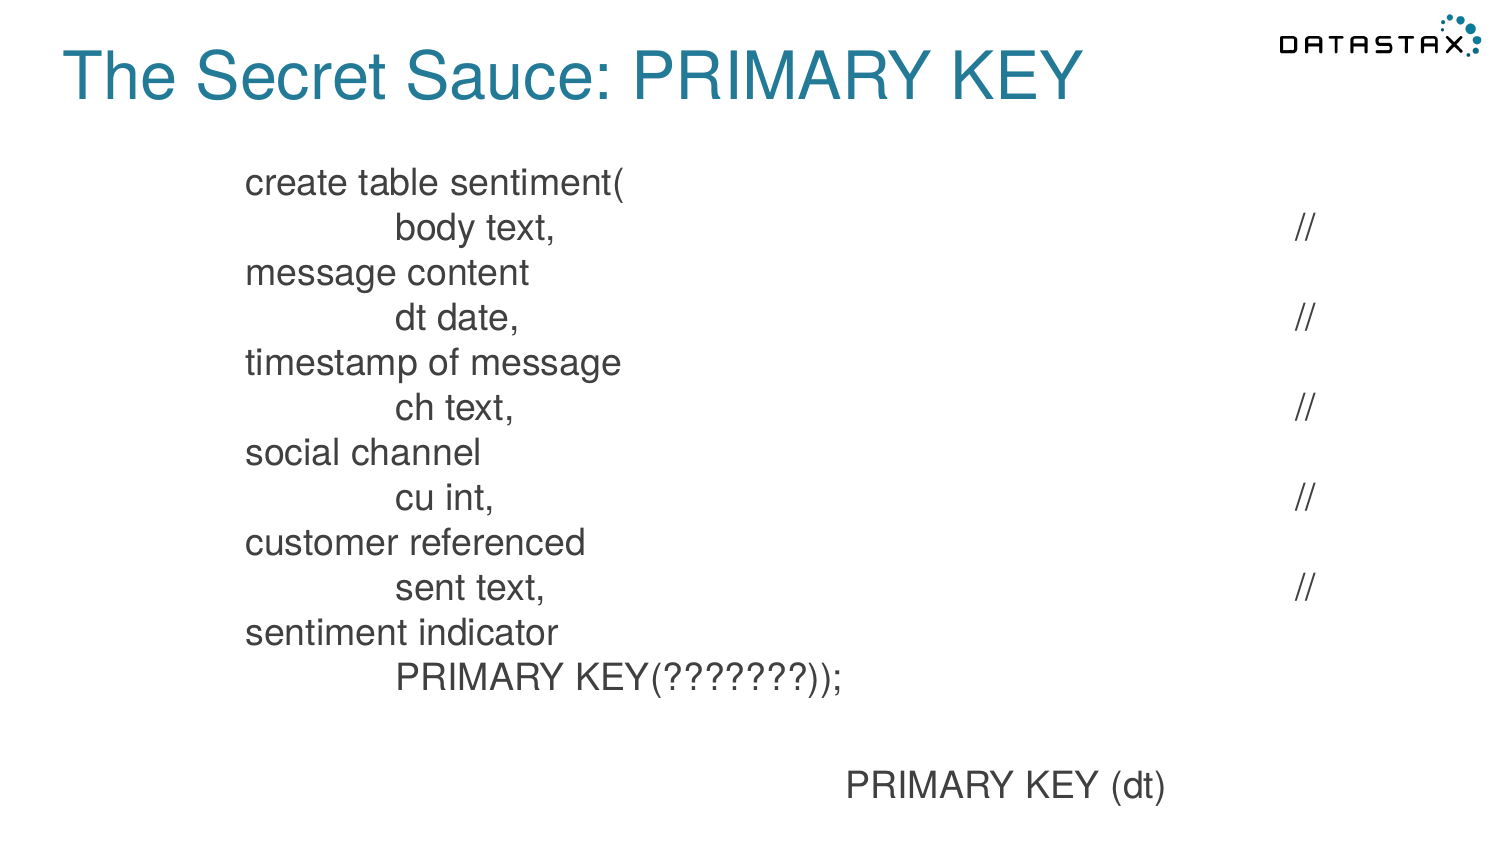

# The Secret Sauce: PRIMARY KEY
create table sentiment(
	body text,					// message content
	dt date,						// timestamp of message
	ch text,						// social channel
	cu int,						// customer referenced
	sent text,					// sentiment indicator
	PRIMARY KEY(???????));

				PRIMARY KEY (dt)
				PRIMARY KEY ((ch,dt))
				PRIMARY KEY (ch,dt)
				PRIMARY KEY (ch,cu,dt)
				PRIMARY KEY ((ch,dt),cu)